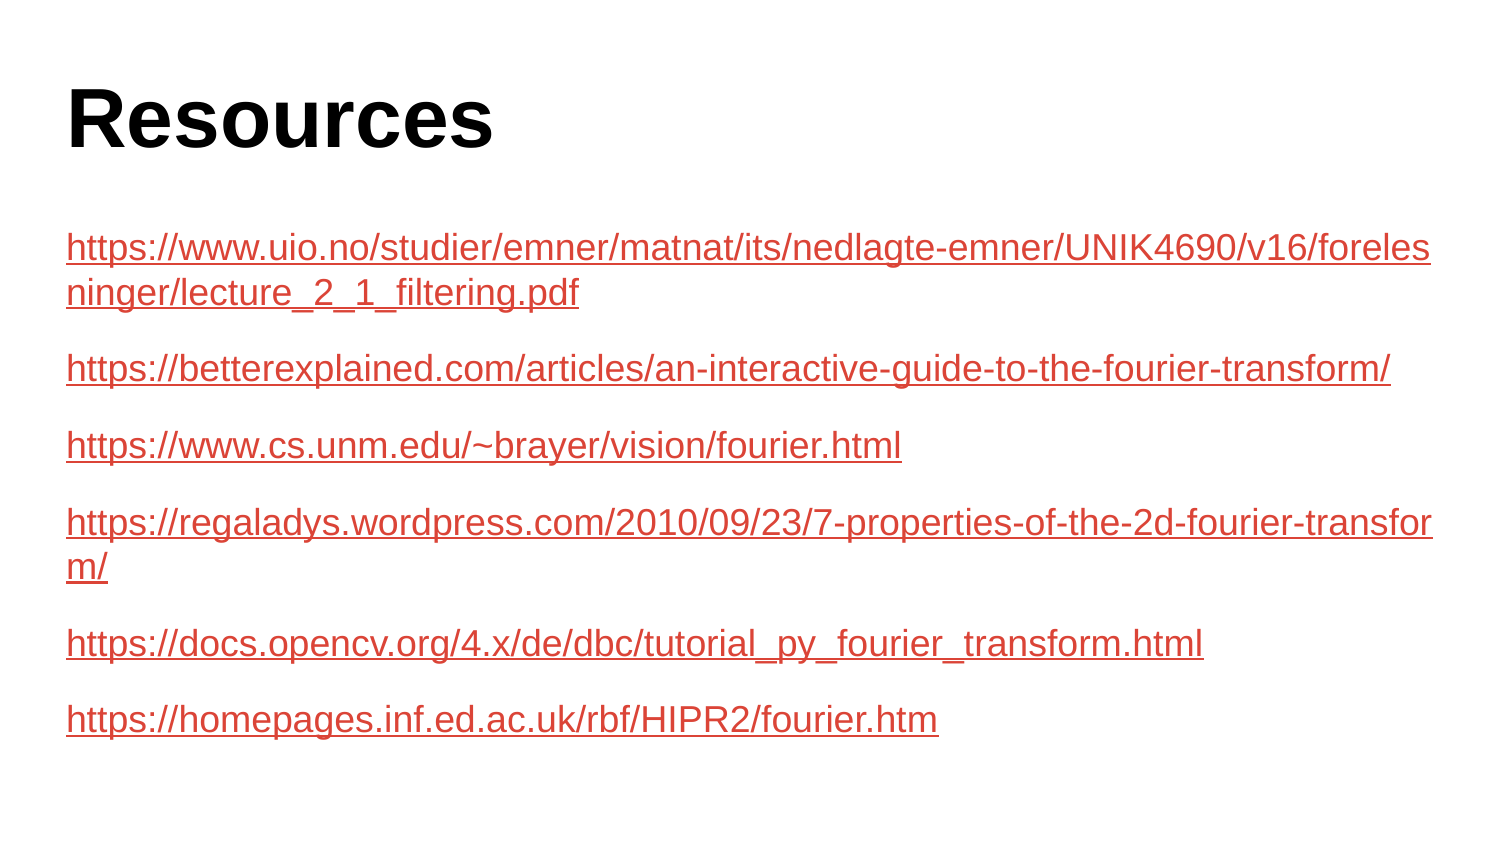

# Resources
https://www.uio.no/studier/emner/matnat/its/nedlagte-emner/UNIK4690/v16/forelesninger/lecture_2_1_filtering.pdf
https://betterexplained.com/articles/an-interactive-guide-to-the-fourier-transform/
https://www.cs.unm.edu/~brayer/vision/fourier.html
https://regaladys.wordpress.com/2010/09/23/7-properties-of-the-2d-fourier-transform/
https://docs.opencv.org/4.x/de/dbc/tutorial_py_fourier_transform.html
https://homepages.inf.ed.ac.uk/rbf/HIPR2/fourier.htm